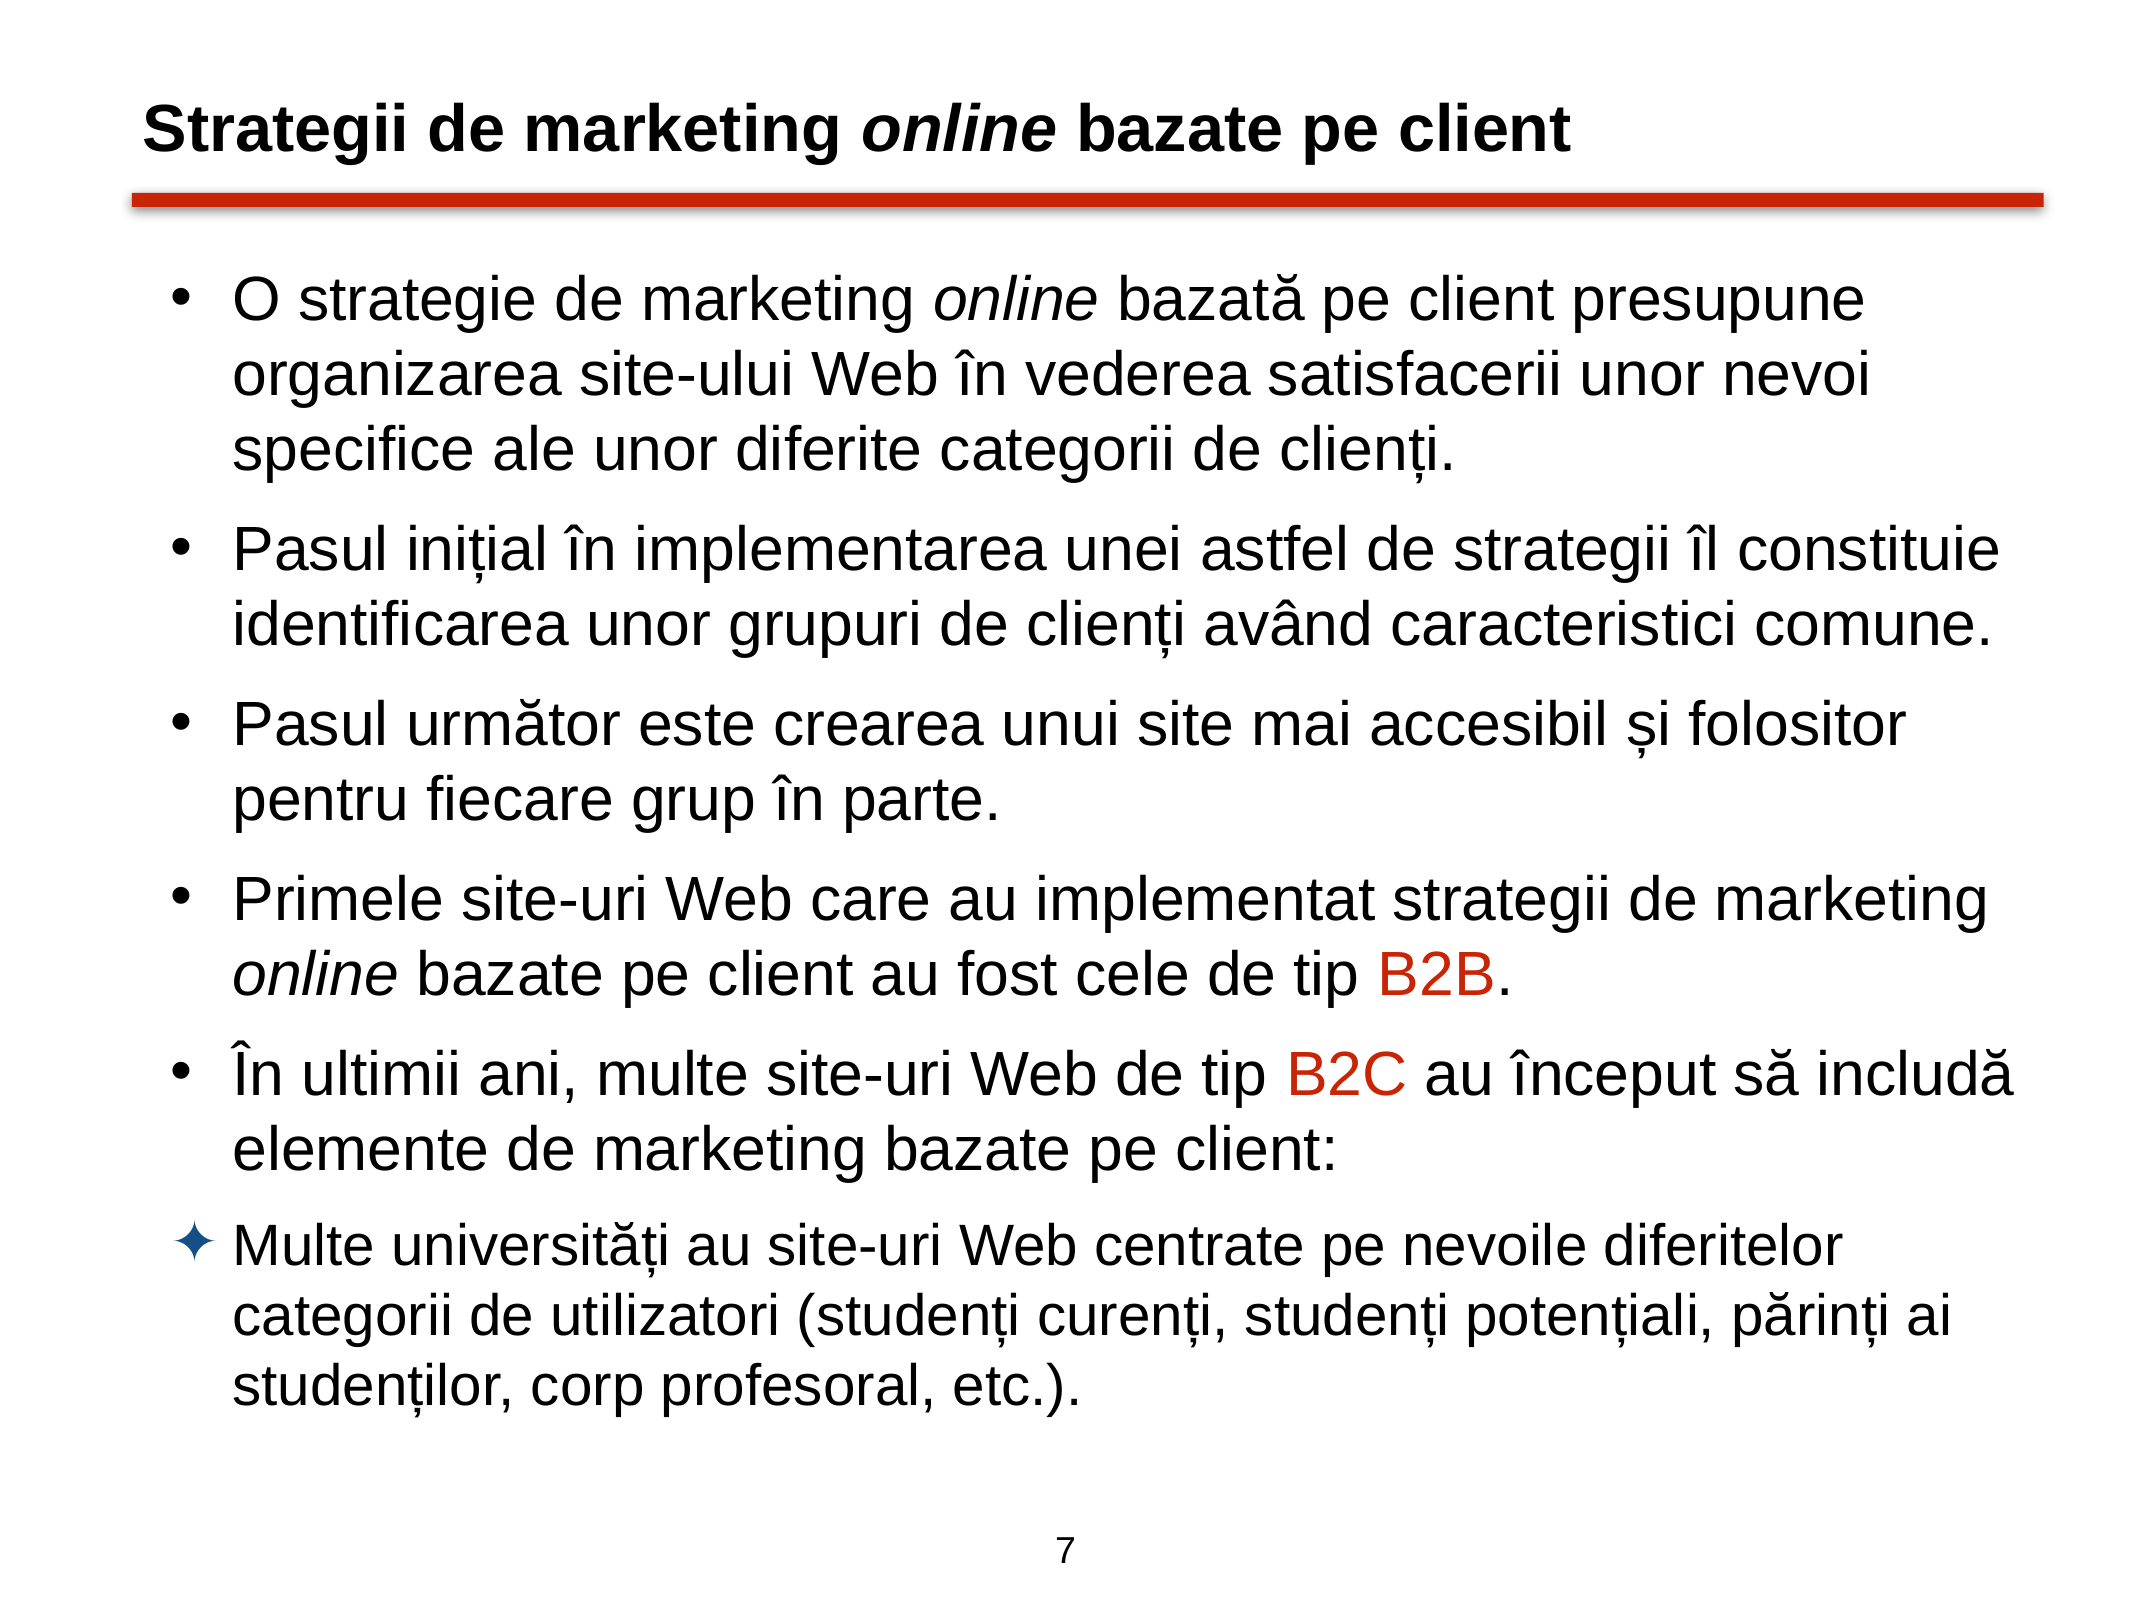

# Strategii de marketing online bazate pe client

O strategie de marketing online bazată pe client presupune organizarea site-ului Web în vederea satisfacerii unor nevoi specifice ale unor diferite categorii de clienți.
Pasul inițial în implementarea unei astfel de strategii îl constituie identificarea unor grupuri de clienți având caracteristici comune.
Pasul următor este crearea unui site mai accesibil și folositor pentru fiecare grup în parte.
Primele site-uri Web care au implementat strategii de marketing online bazate pe client au fost cele de tip B2B.
În ultimii ani, multe site-uri Web de tip B2C au început să includă elemente de marketing bazate pe client:
Multe universități au site-uri Web centrate pe nevoile diferitelor categorii de utilizatori (studenți curenți, studenți potențiali, părinți ai studenților, corp profesoral, etc.).
7